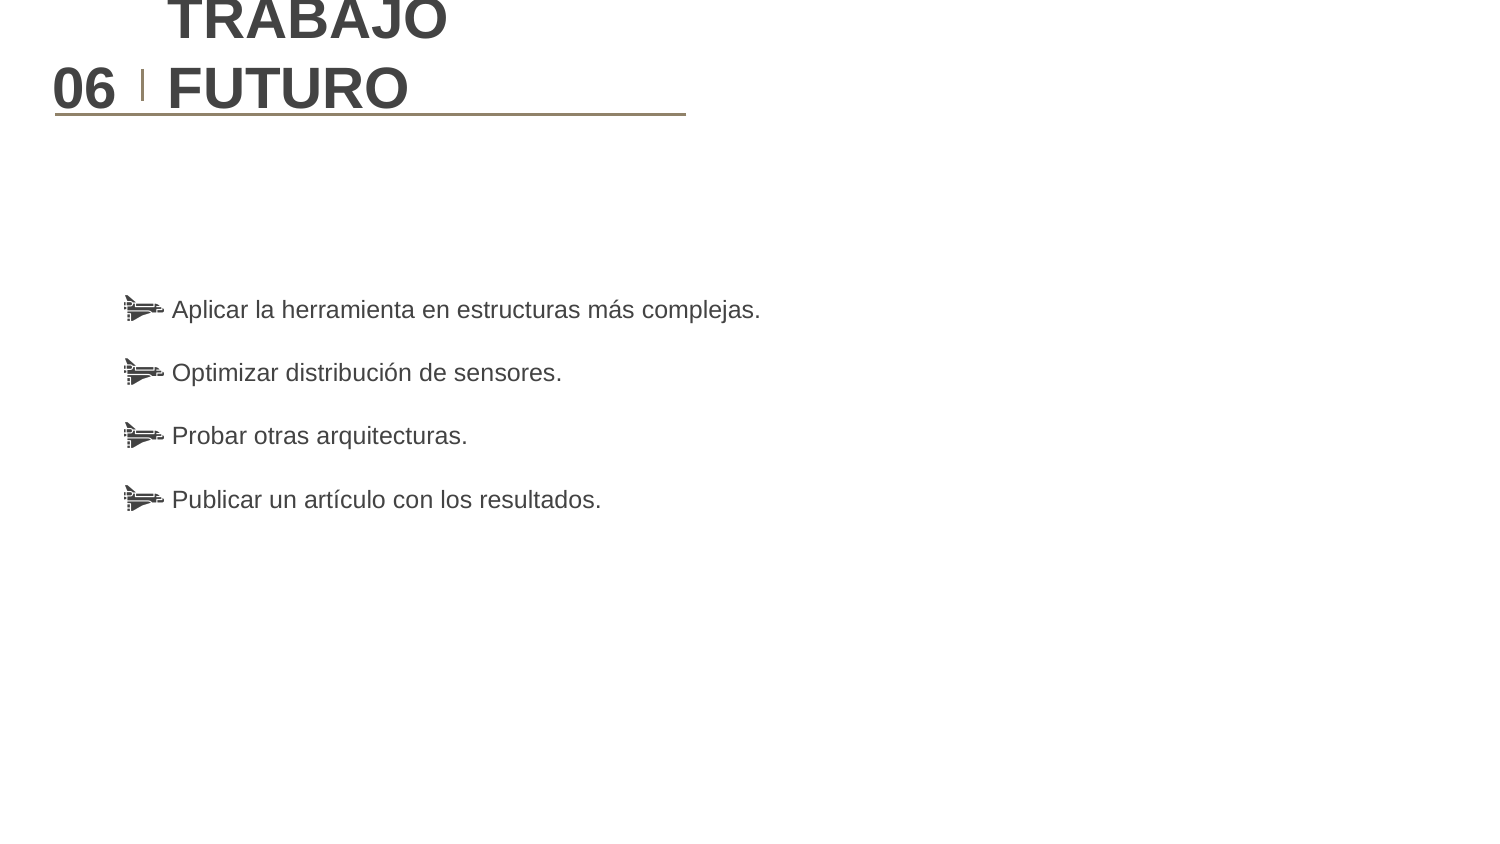

06
TRABAJO FUTURO
Aplicar la herramienta en estructuras más complejas.
Optimizar distribución de sensores.
Probar otras arquitecturas.
Publicar un artículo con los resultados.